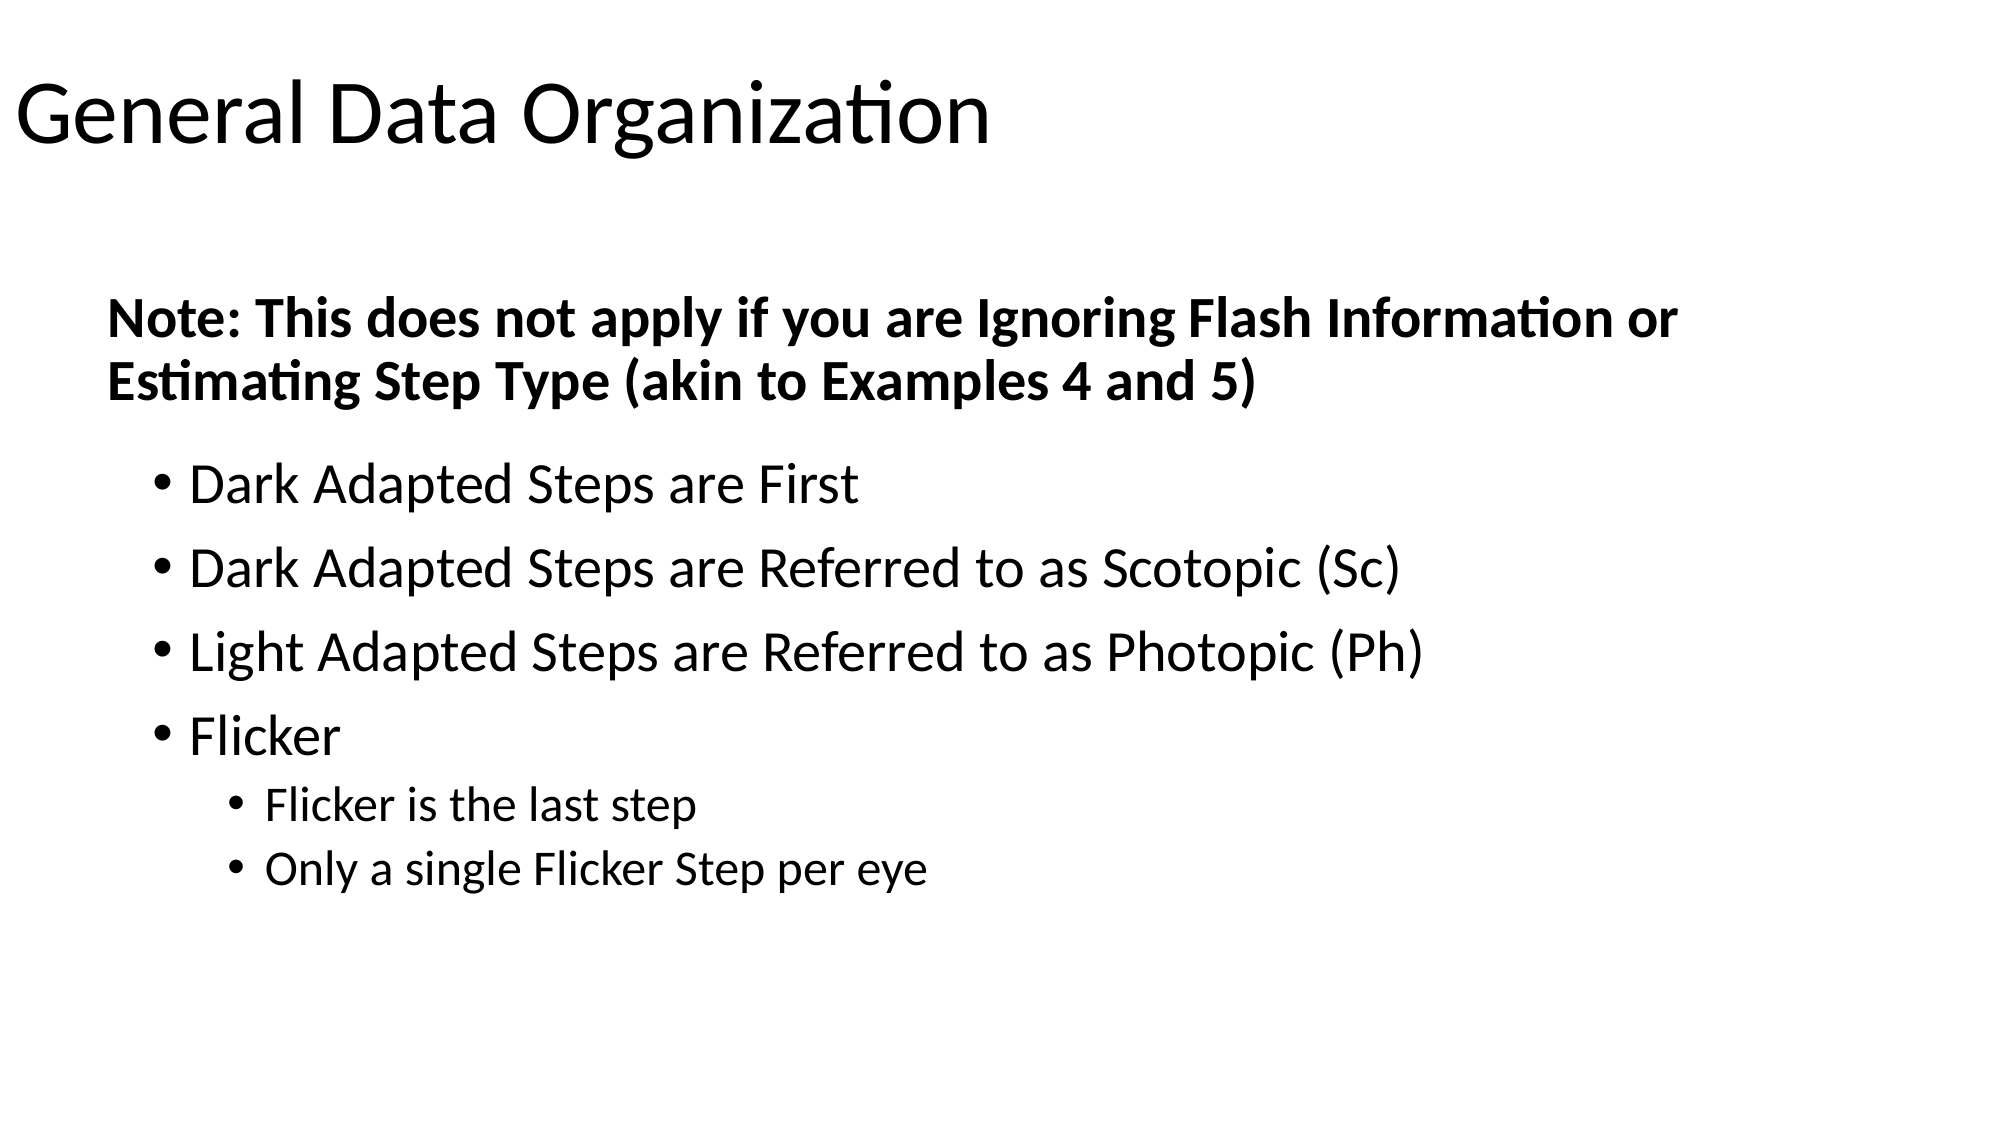

# General Data Organization
Note: This does not apply if you are Ignoring Flash Information or Estimating Step Type (akin to Examples 4 and 5)
Dark Adapted Steps are First
Dark Adapted Steps are Referred to as Scotopic (Sc)
Light Adapted Steps are Referred to as Photopic (Ph)
Flicker
Flicker is the last step
Only a single Flicker Step per eye